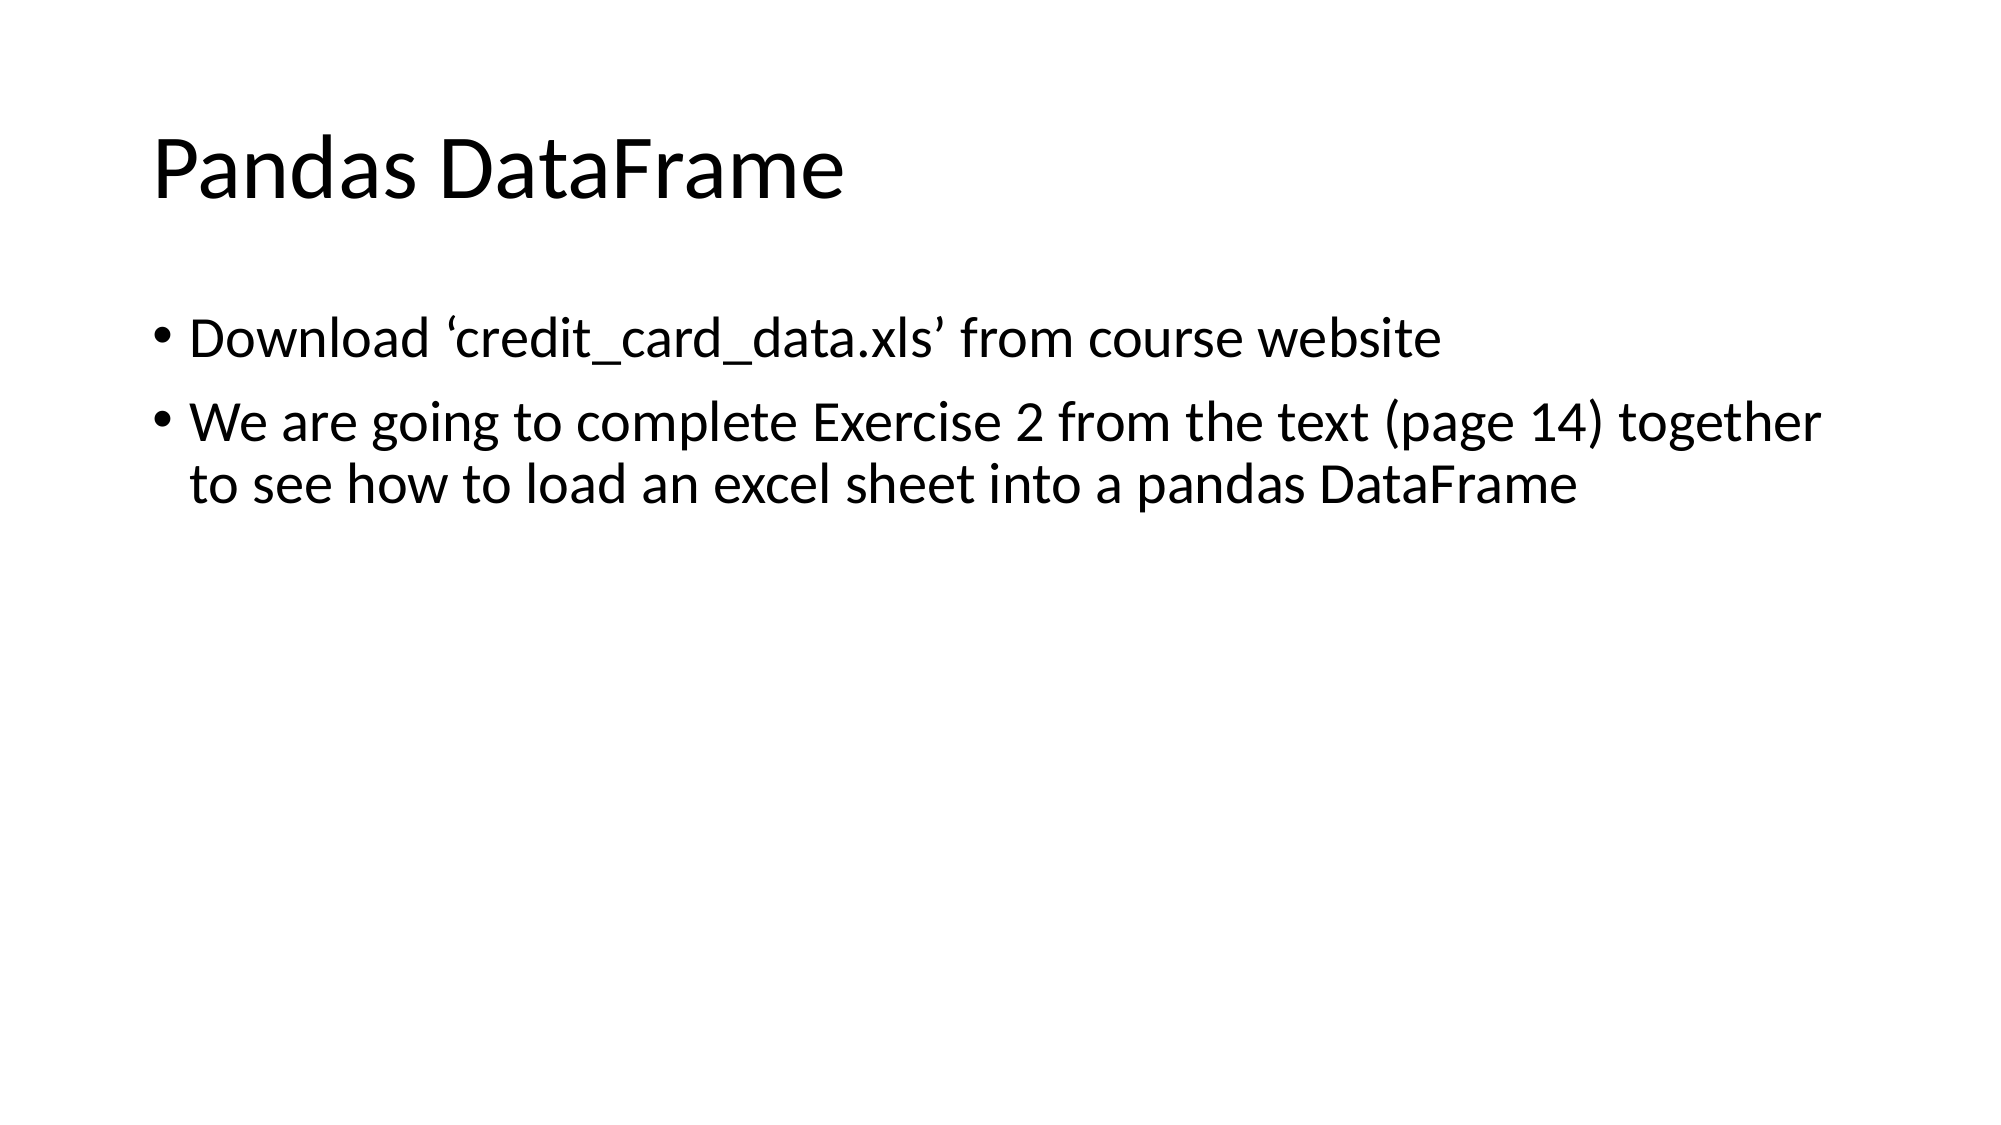

# Pandas DataFrame
Download ‘credit_card_data.xls’ from course website
We are going to complete Exercise 2 from the text (page 14) together to see how to load an excel sheet into a pandas DataFrame